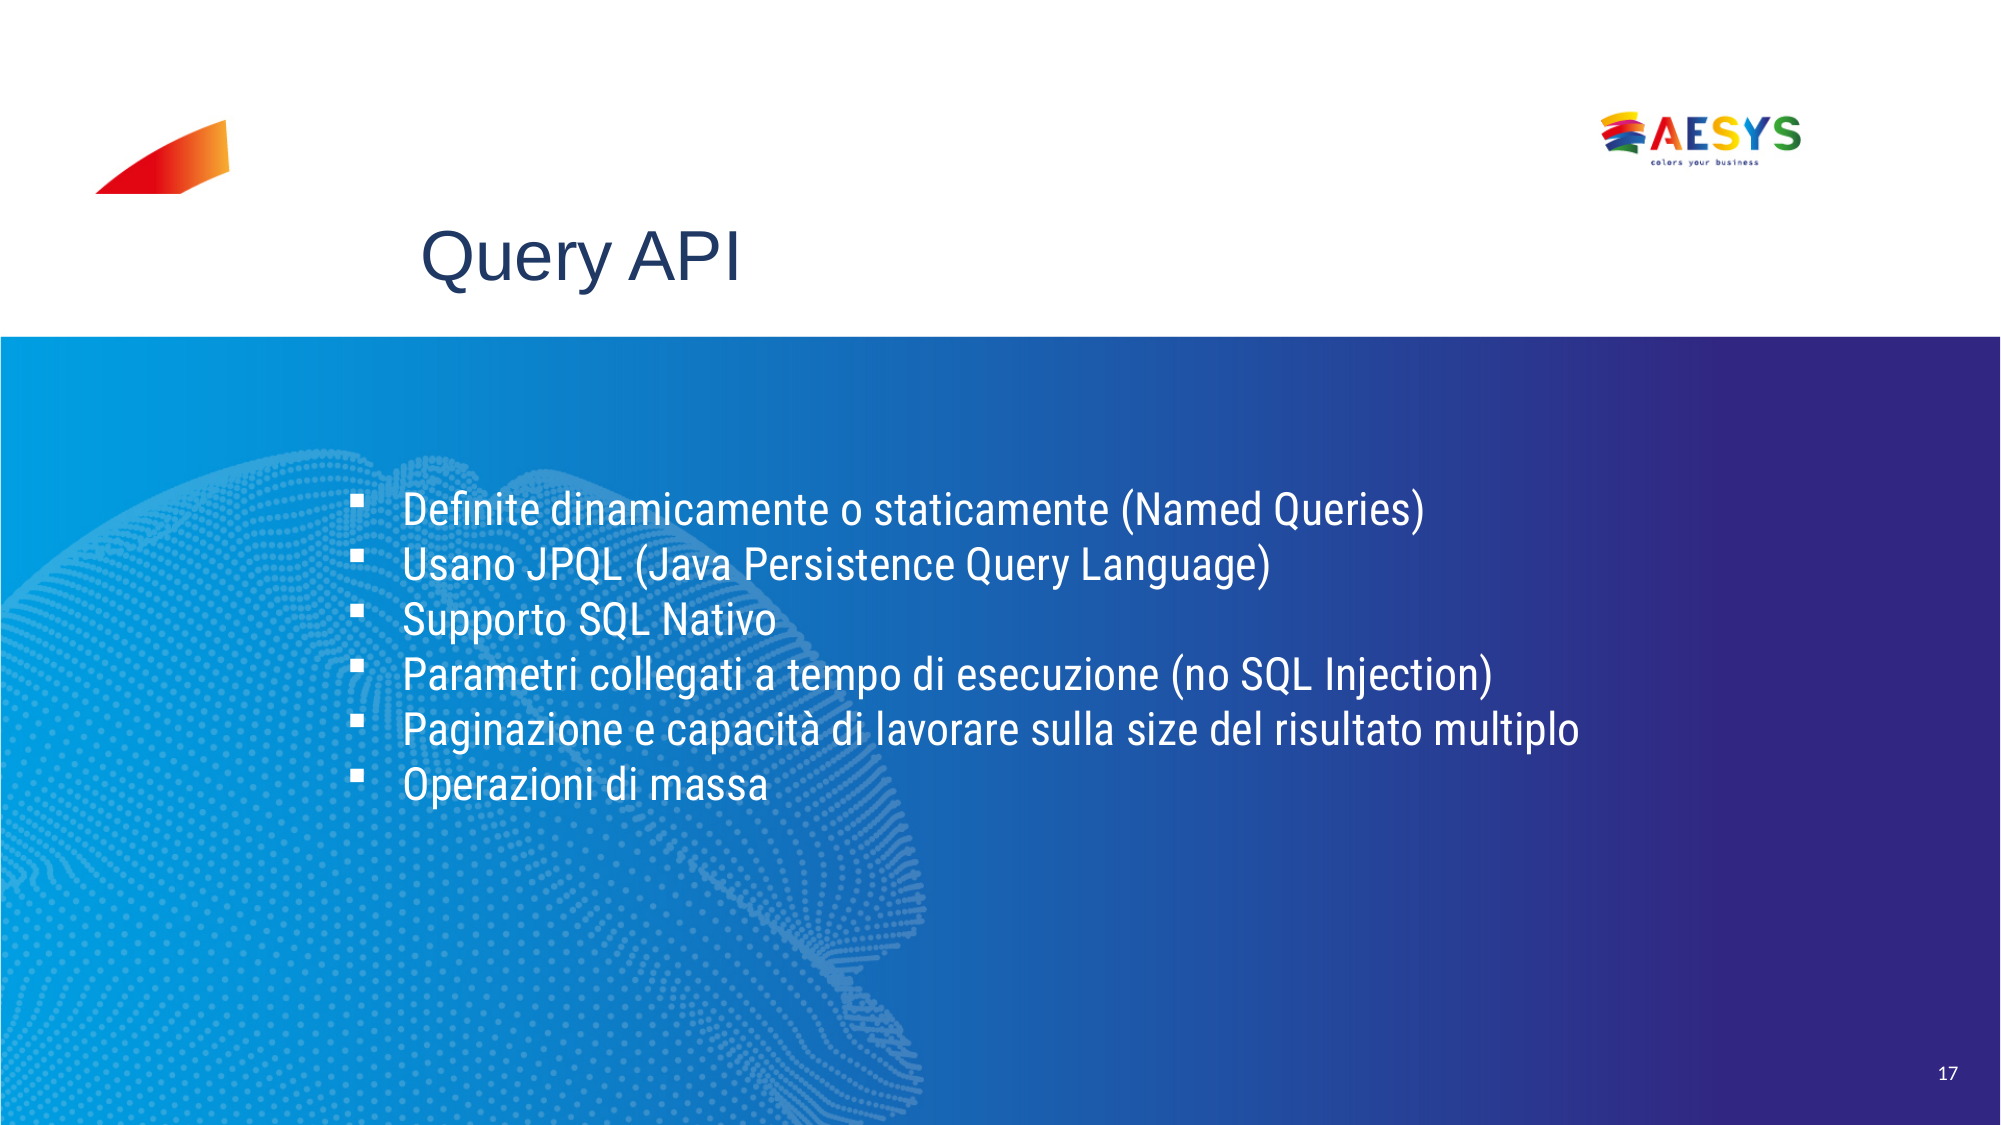

# Query API
Definite dinamicamente o staticamente (Named Queries)
Usano JPQL (Java Persistence Query Language)
Supporto SQL Nativo
Parametri collegati a tempo di esecuzione (no SQL Injection)
Paginazione e capacità di lavorare sulla size del risultato multiplo
Operazioni di massa
17